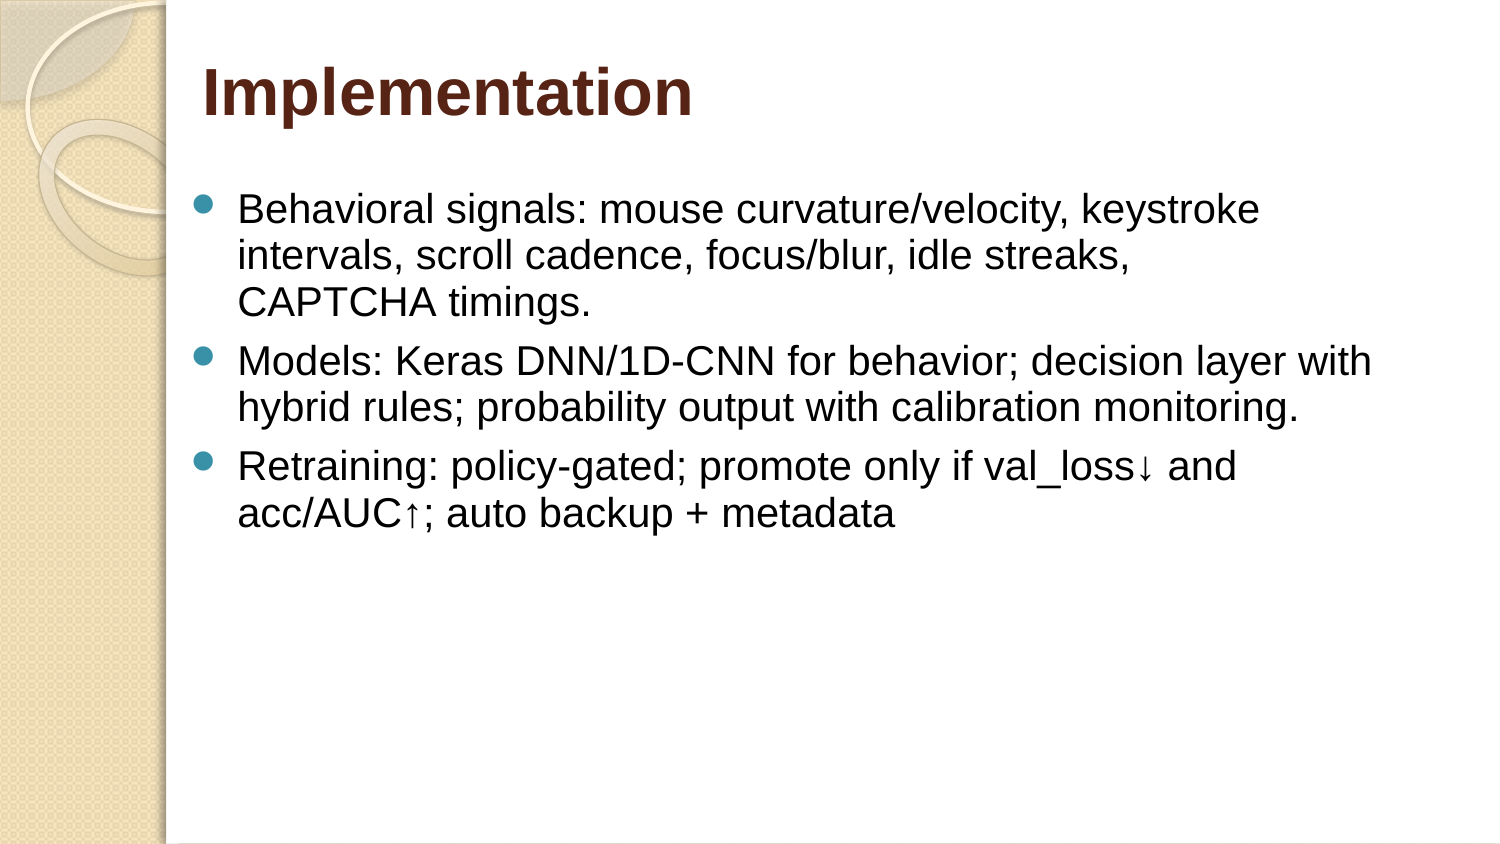

# Implementation
Behavioral signals: mouse curvature/velocity, keystroke intervals, scroll cadence, focus/blur, idle streaks, CAPTCHA timings.
Models: Keras DNN/1D‑CNN for behavior; decision layer with hybrid rules; probability output with calibration monitoring.
Retraining: policy‑gated; promote only if val_loss↓ and acc/AUC↑; auto backup + metadata